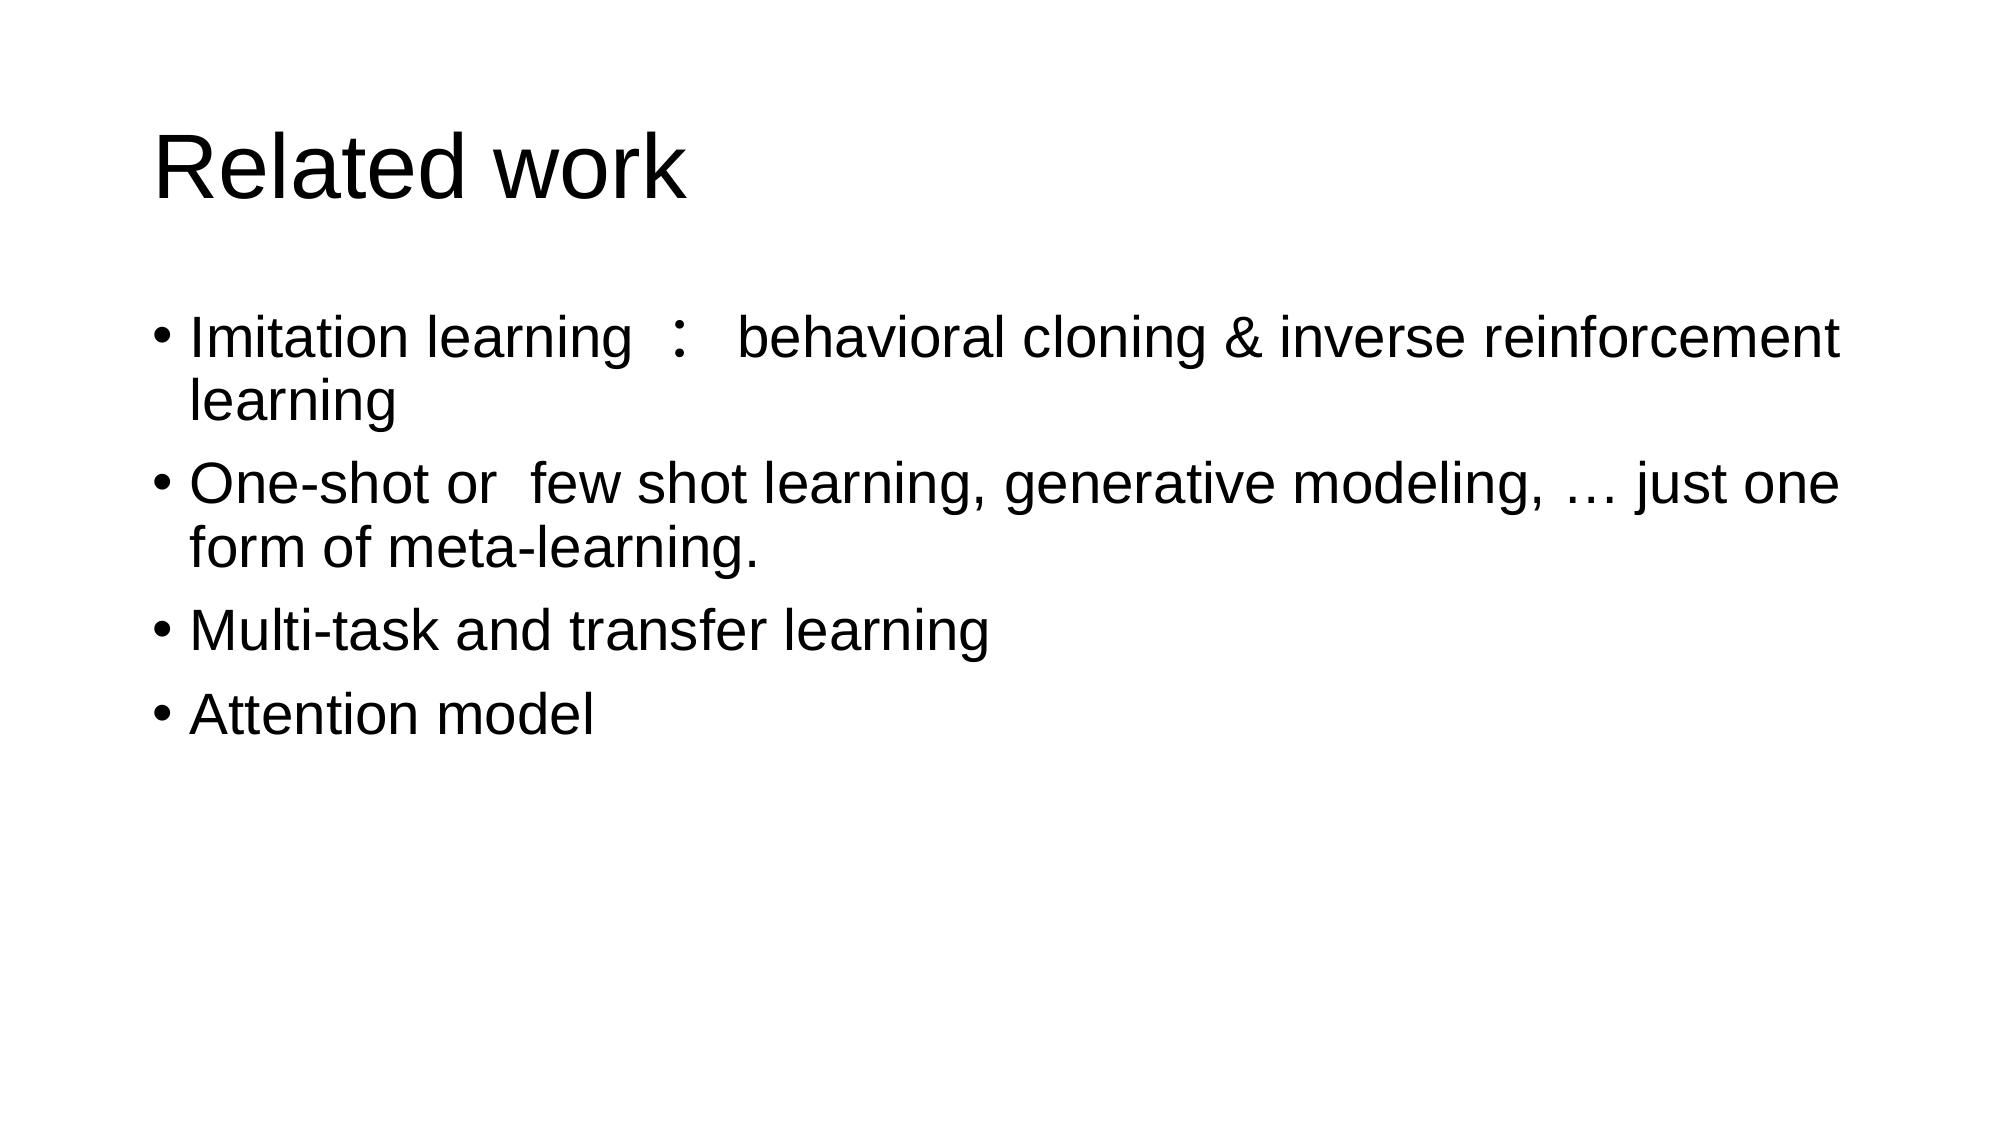

# Related work
Imitation learning ：behavioral cloning & inverse reinforcement learning
One-shot or  few shot learning, generative modeling, … just one form of meta-learning.
Multi-task and transfer learning
Attention model